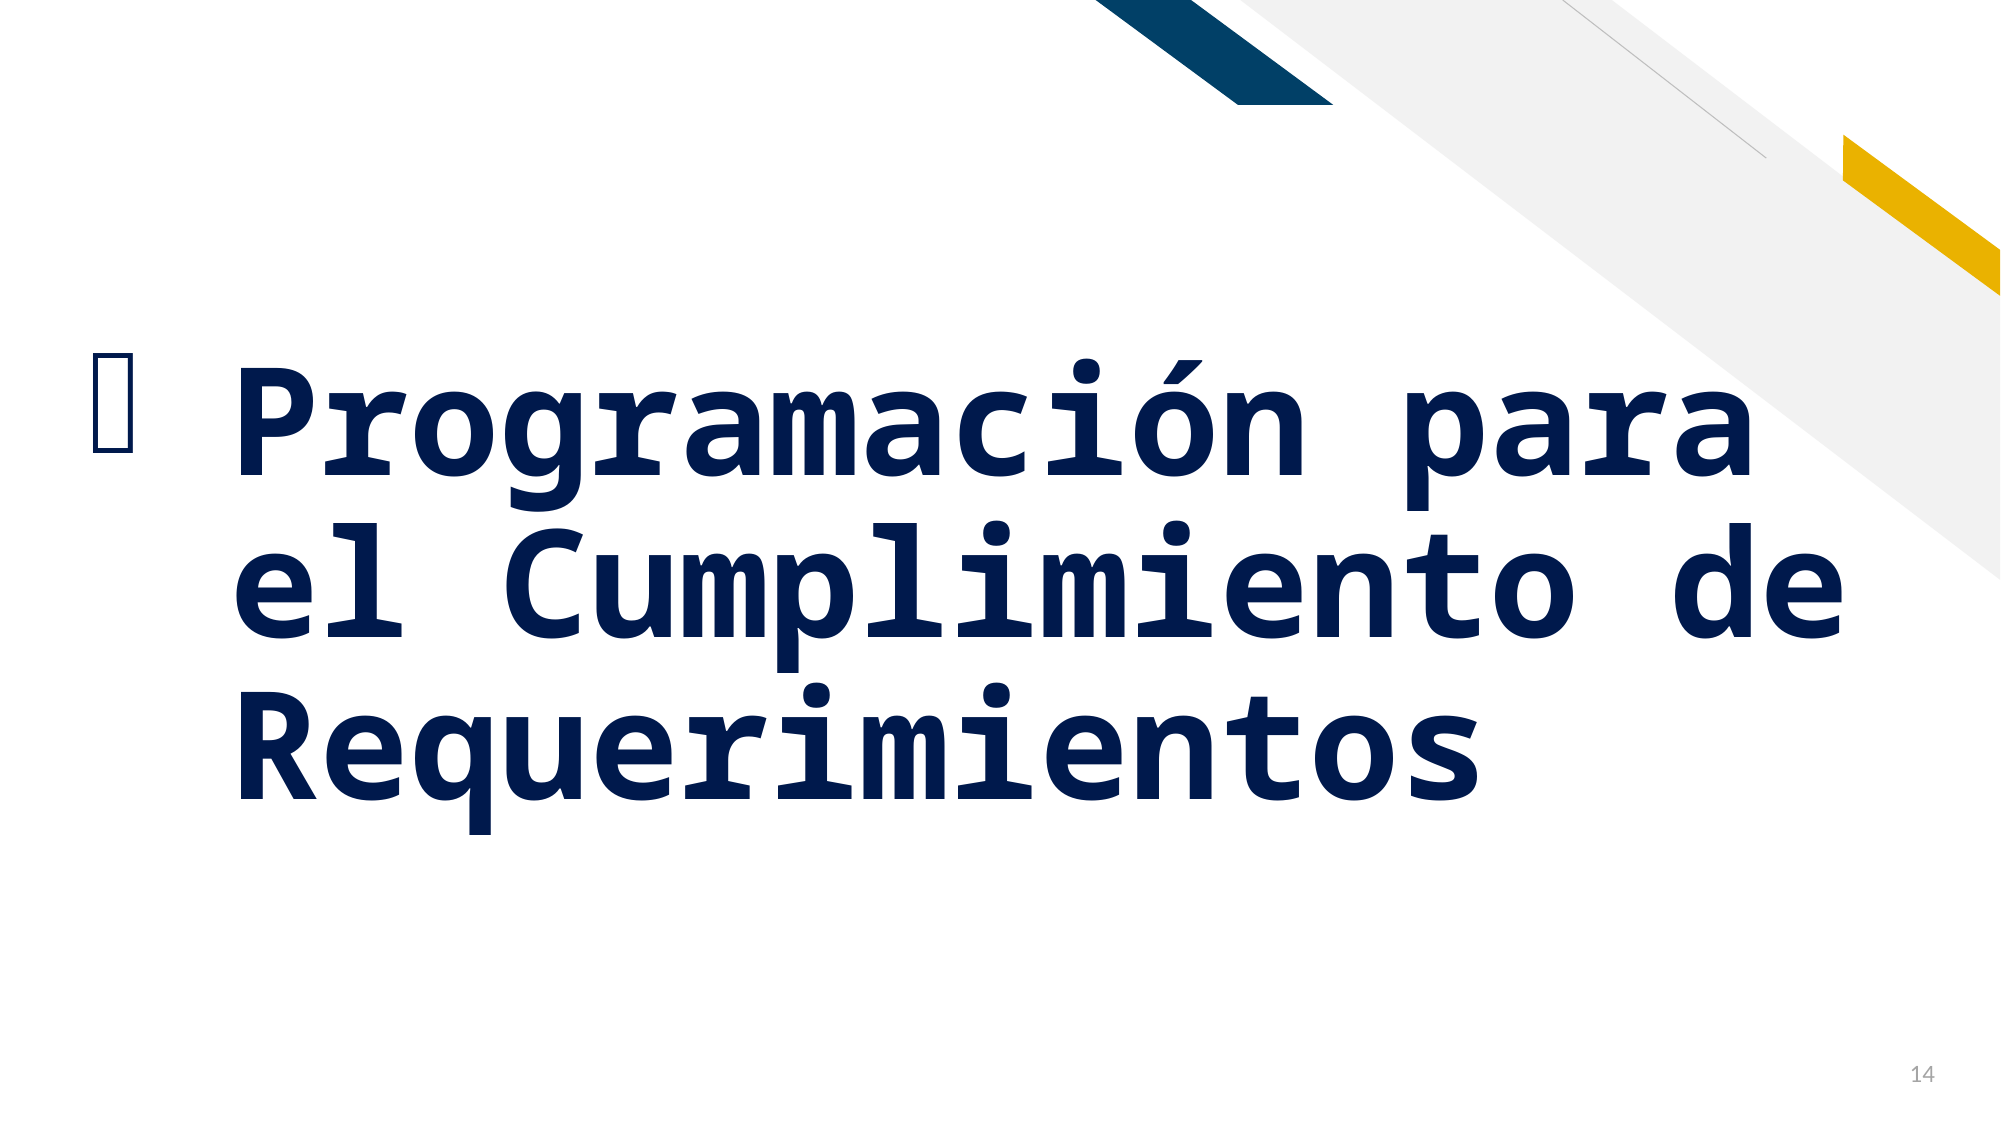

# Programación para el Cumplimiento de Requerimientos
14